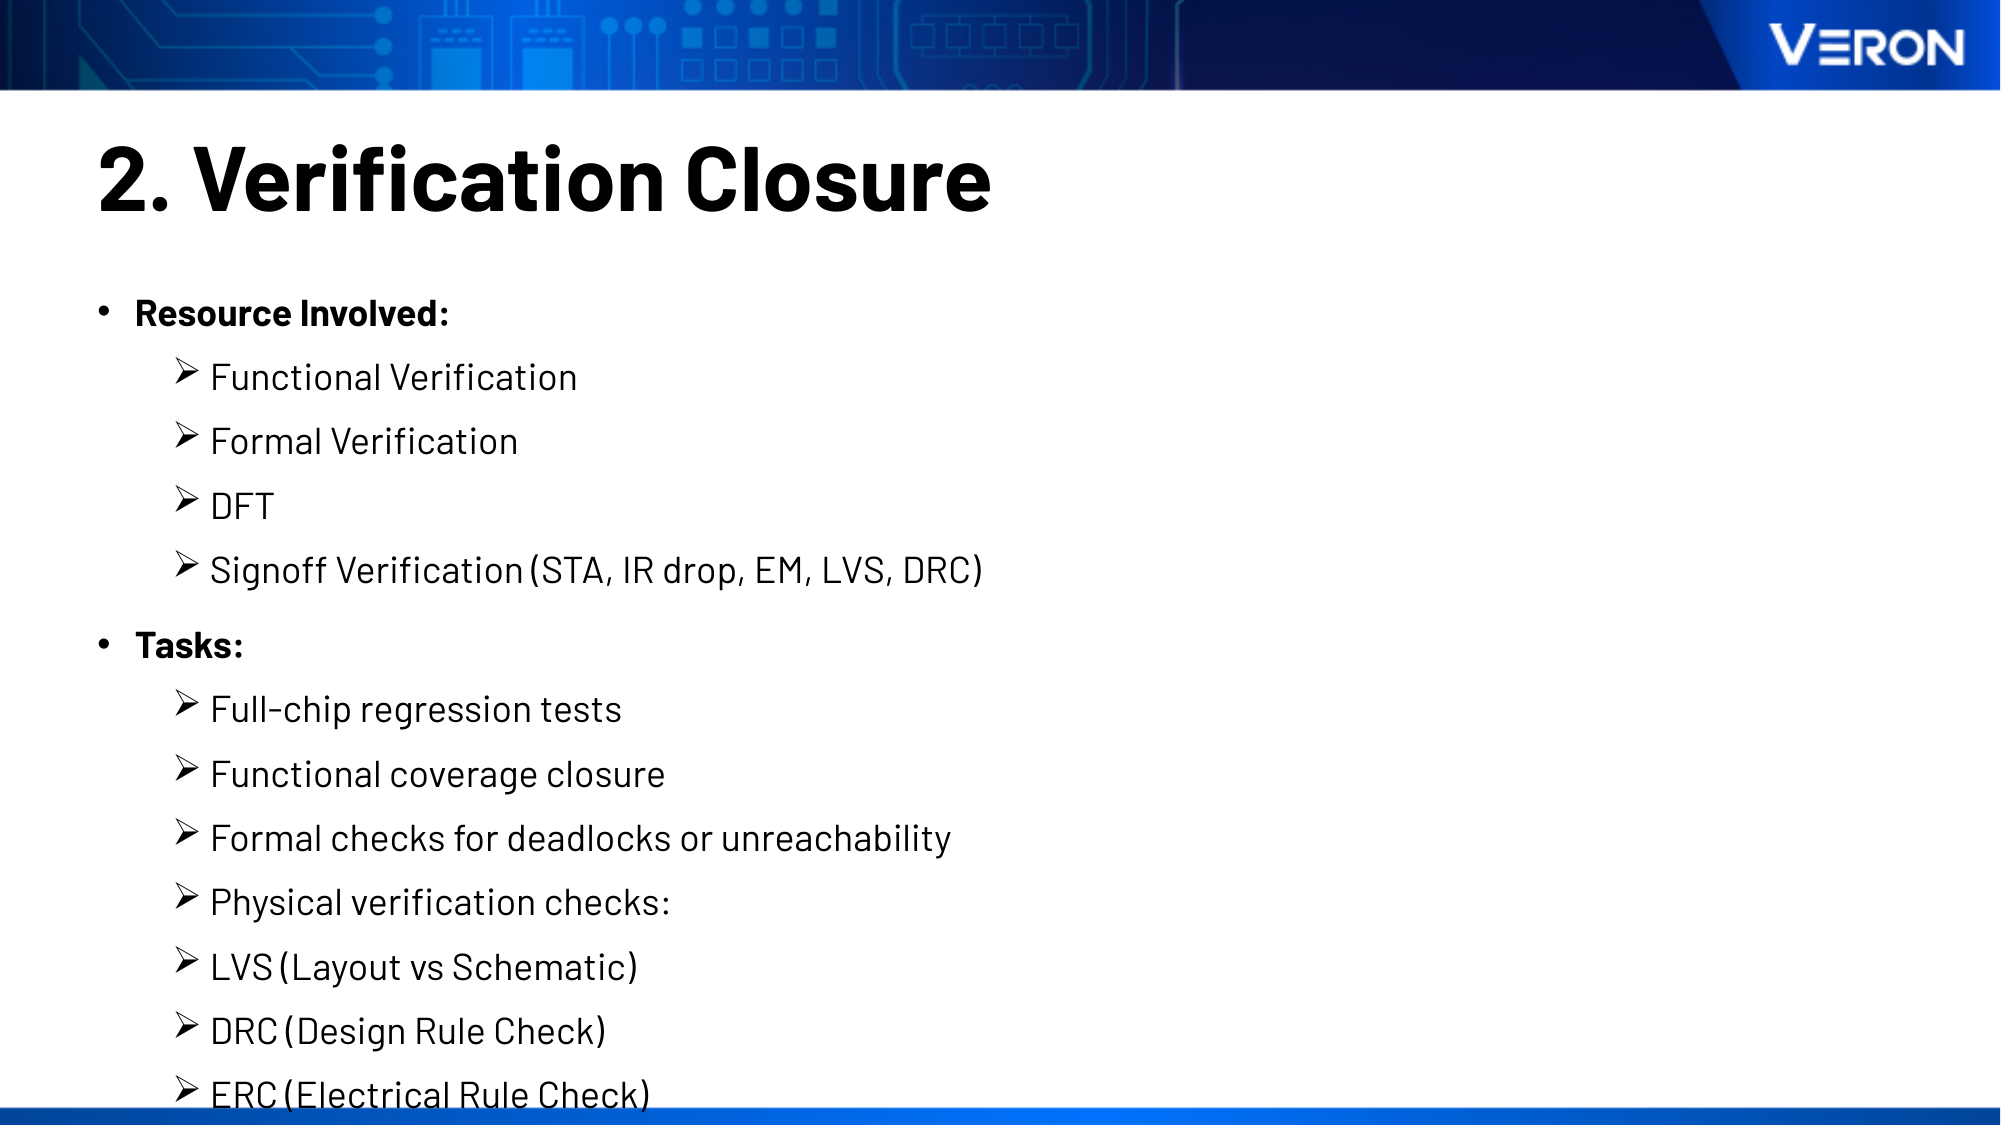

# 2. Verification Closure
Resource Involved:
Functional Verification
Formal Verification
DFT
Signoff Verification (STA, IR drop, EM, LVS, DRC)
Tasks:
Full-chip regression tests
Functional coverage closure
Formal checks for deadlocks or unreachability
Physical verification checks:
LVS (Layout vs Schematic)
DRC (Design Rule Check)
ERC (Electrical Rule Check)